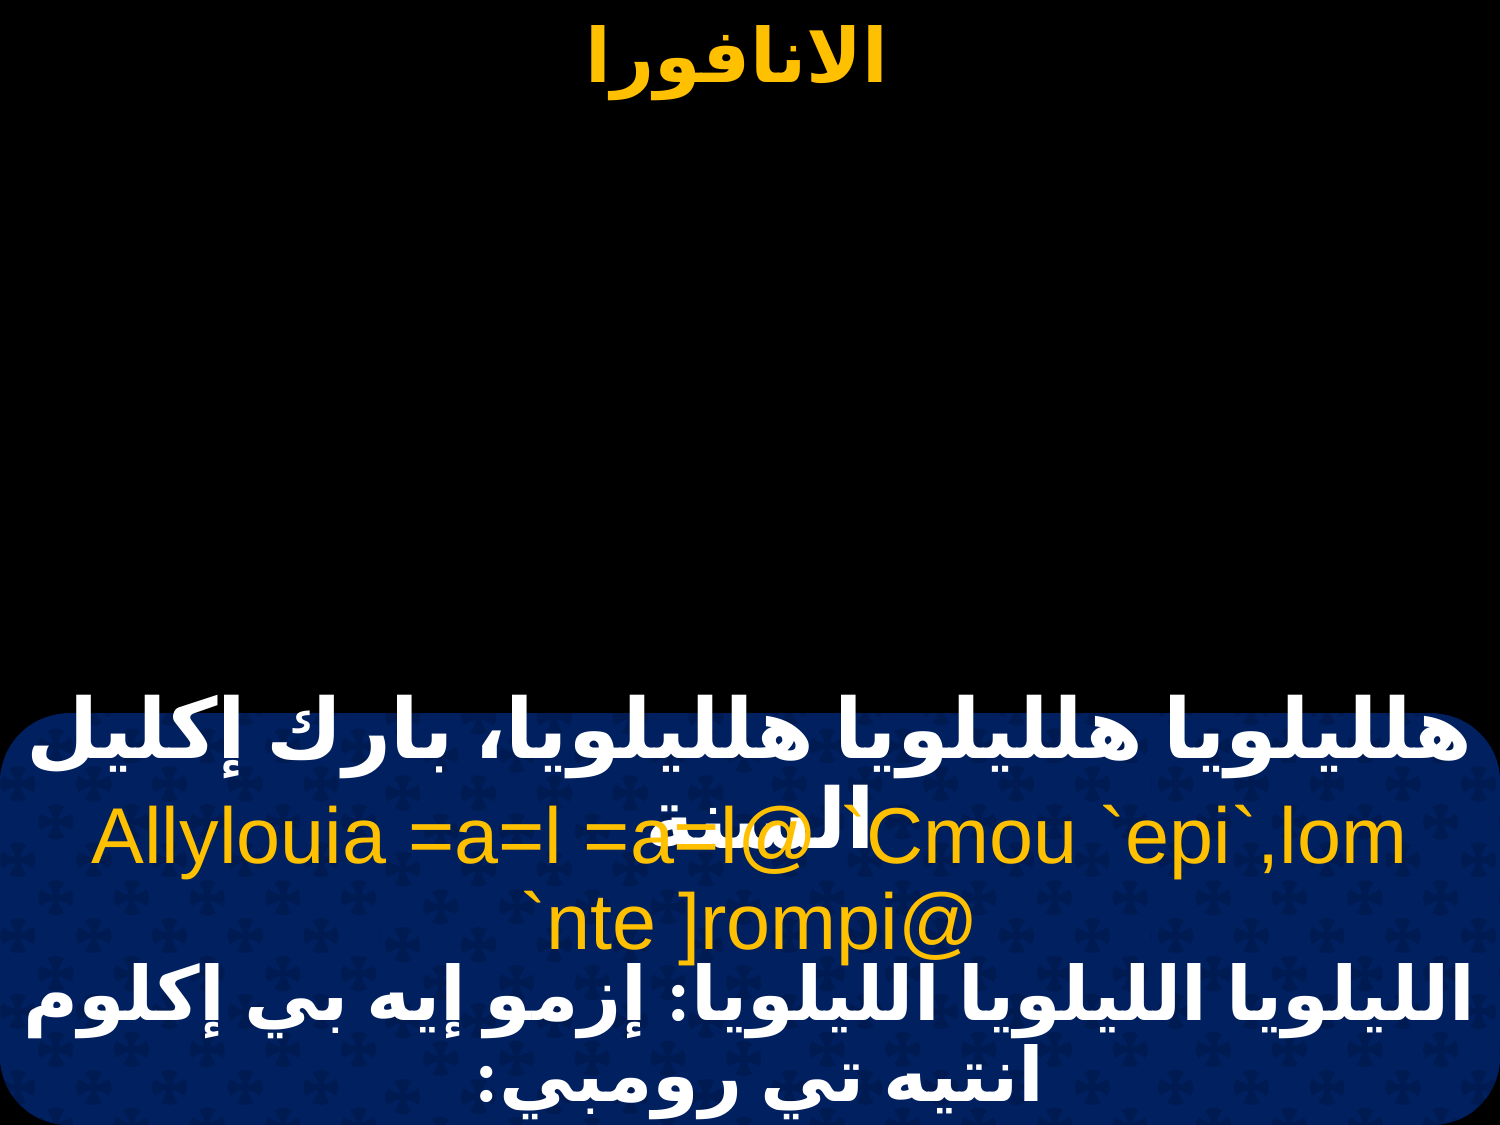

# هلليلويا هلليلويا هلليلويا، بارك إكليل السنة
Allylouia =a=l =a=l@ `Cmou `epi`,lom `nte ]rompi@
الليلويا الليلويا الليلويا: إزمو إيه بي إكلوم انتيه تي رومبي: